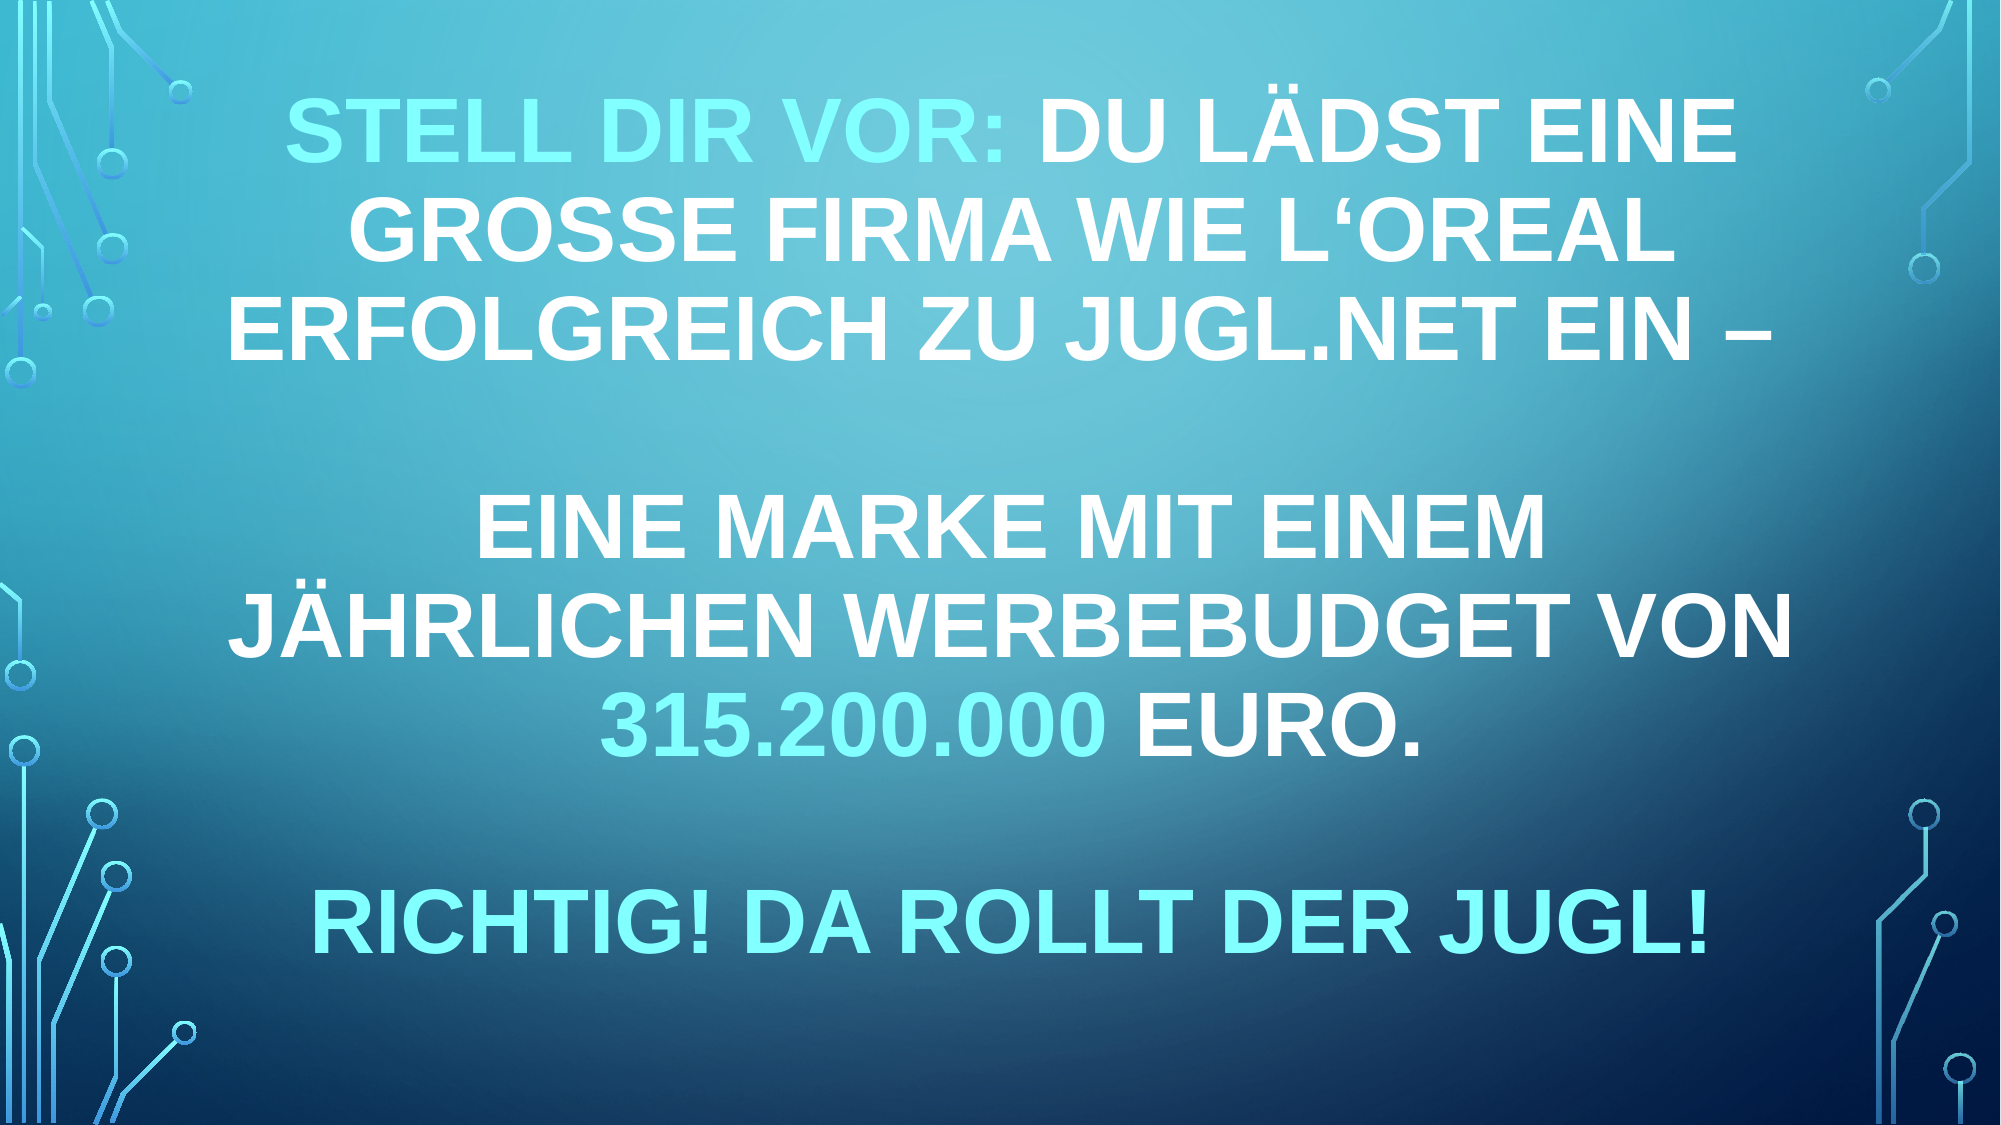

# Stell Dir vor: Du lädst eine grosse Firma wie L‘Oreal erfolgreich zu Jugl.net ein – eine Marke mit einem jährlichen Werbebudget von 315.200.000 Euro. Richtig! Da rollt der Jugl!